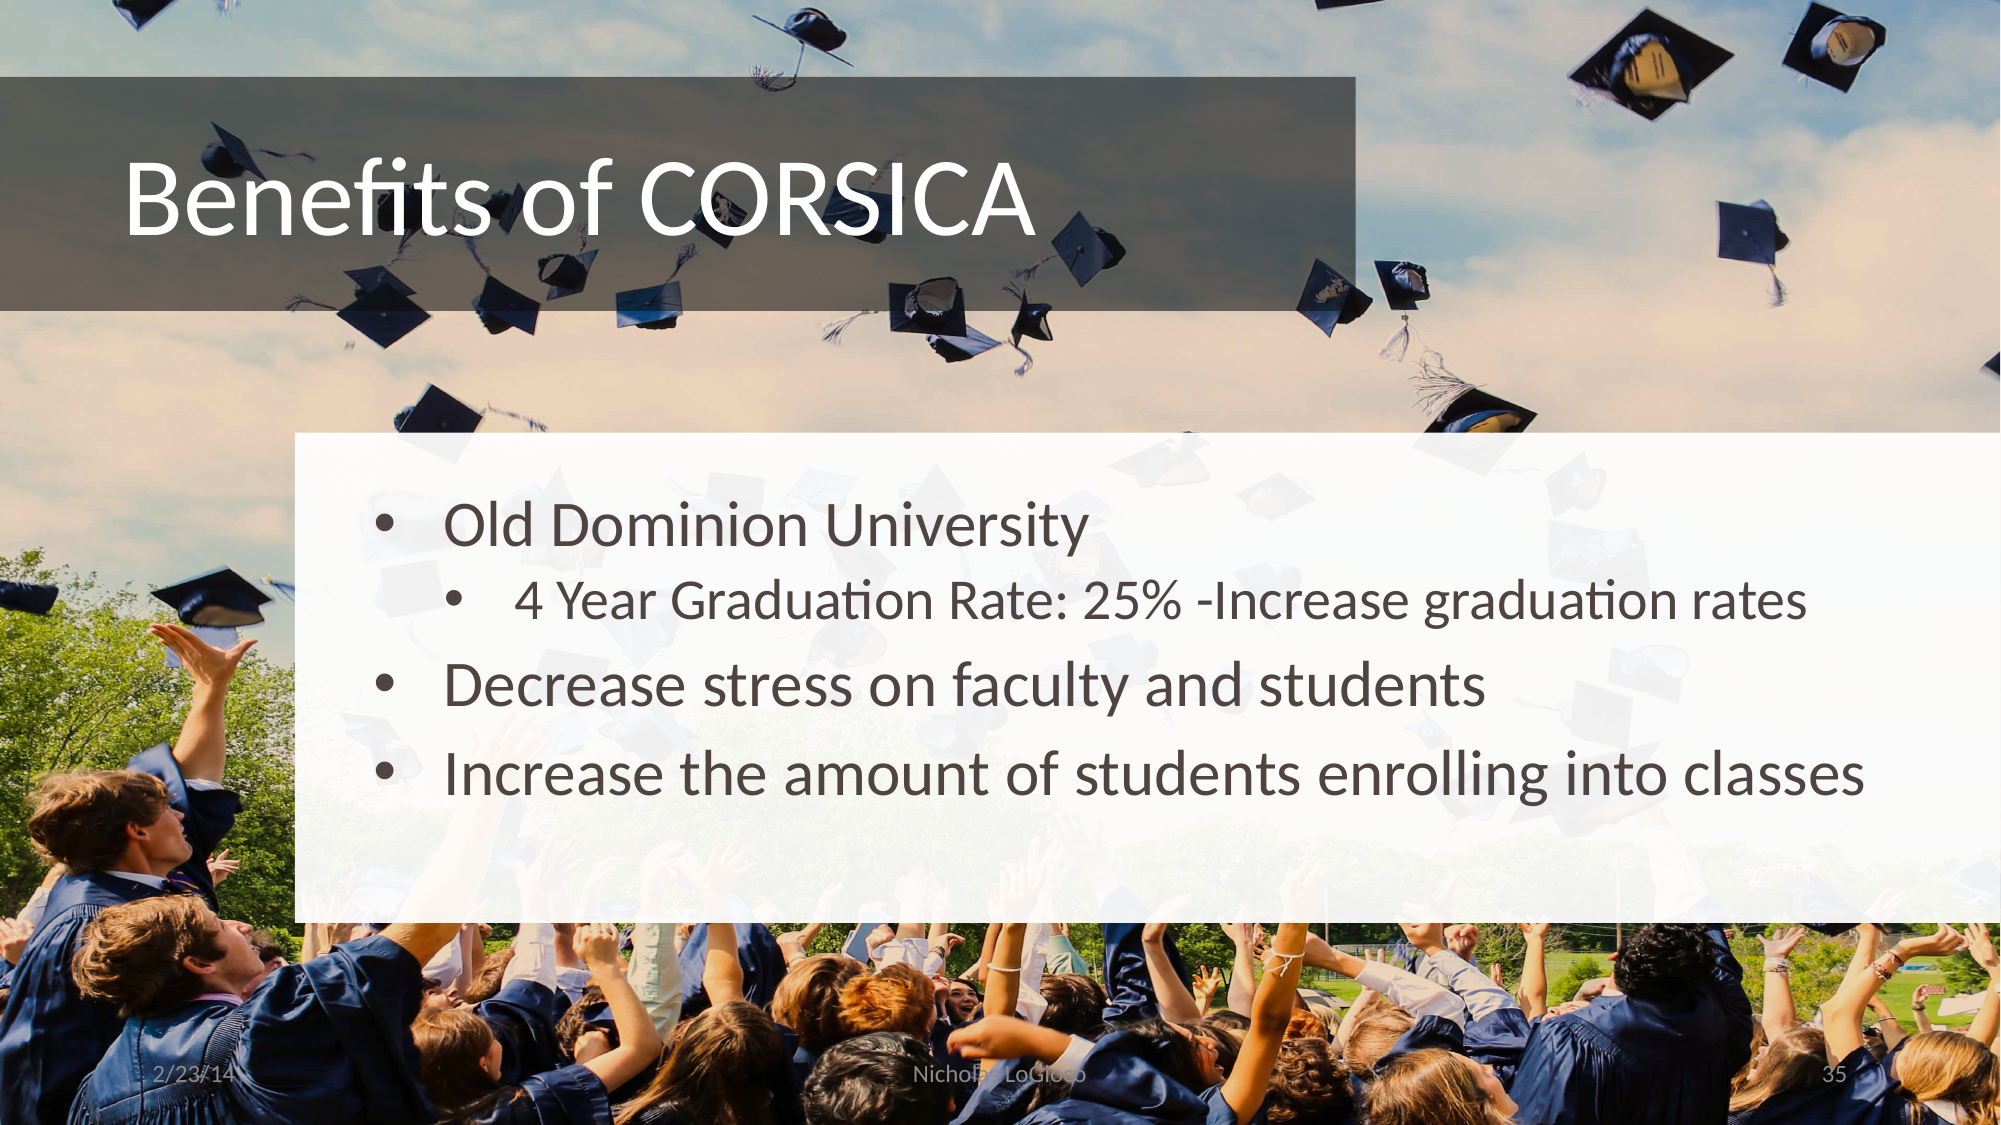

# Benefits of CORSICA

Old Dominion University
4 Year Graduation Rate: 25% -Increase graduation rates
Decrease stress on faculty and students
Increase the amount of students enrolling into classes

2/23/14
Nicholas LoGioco
35